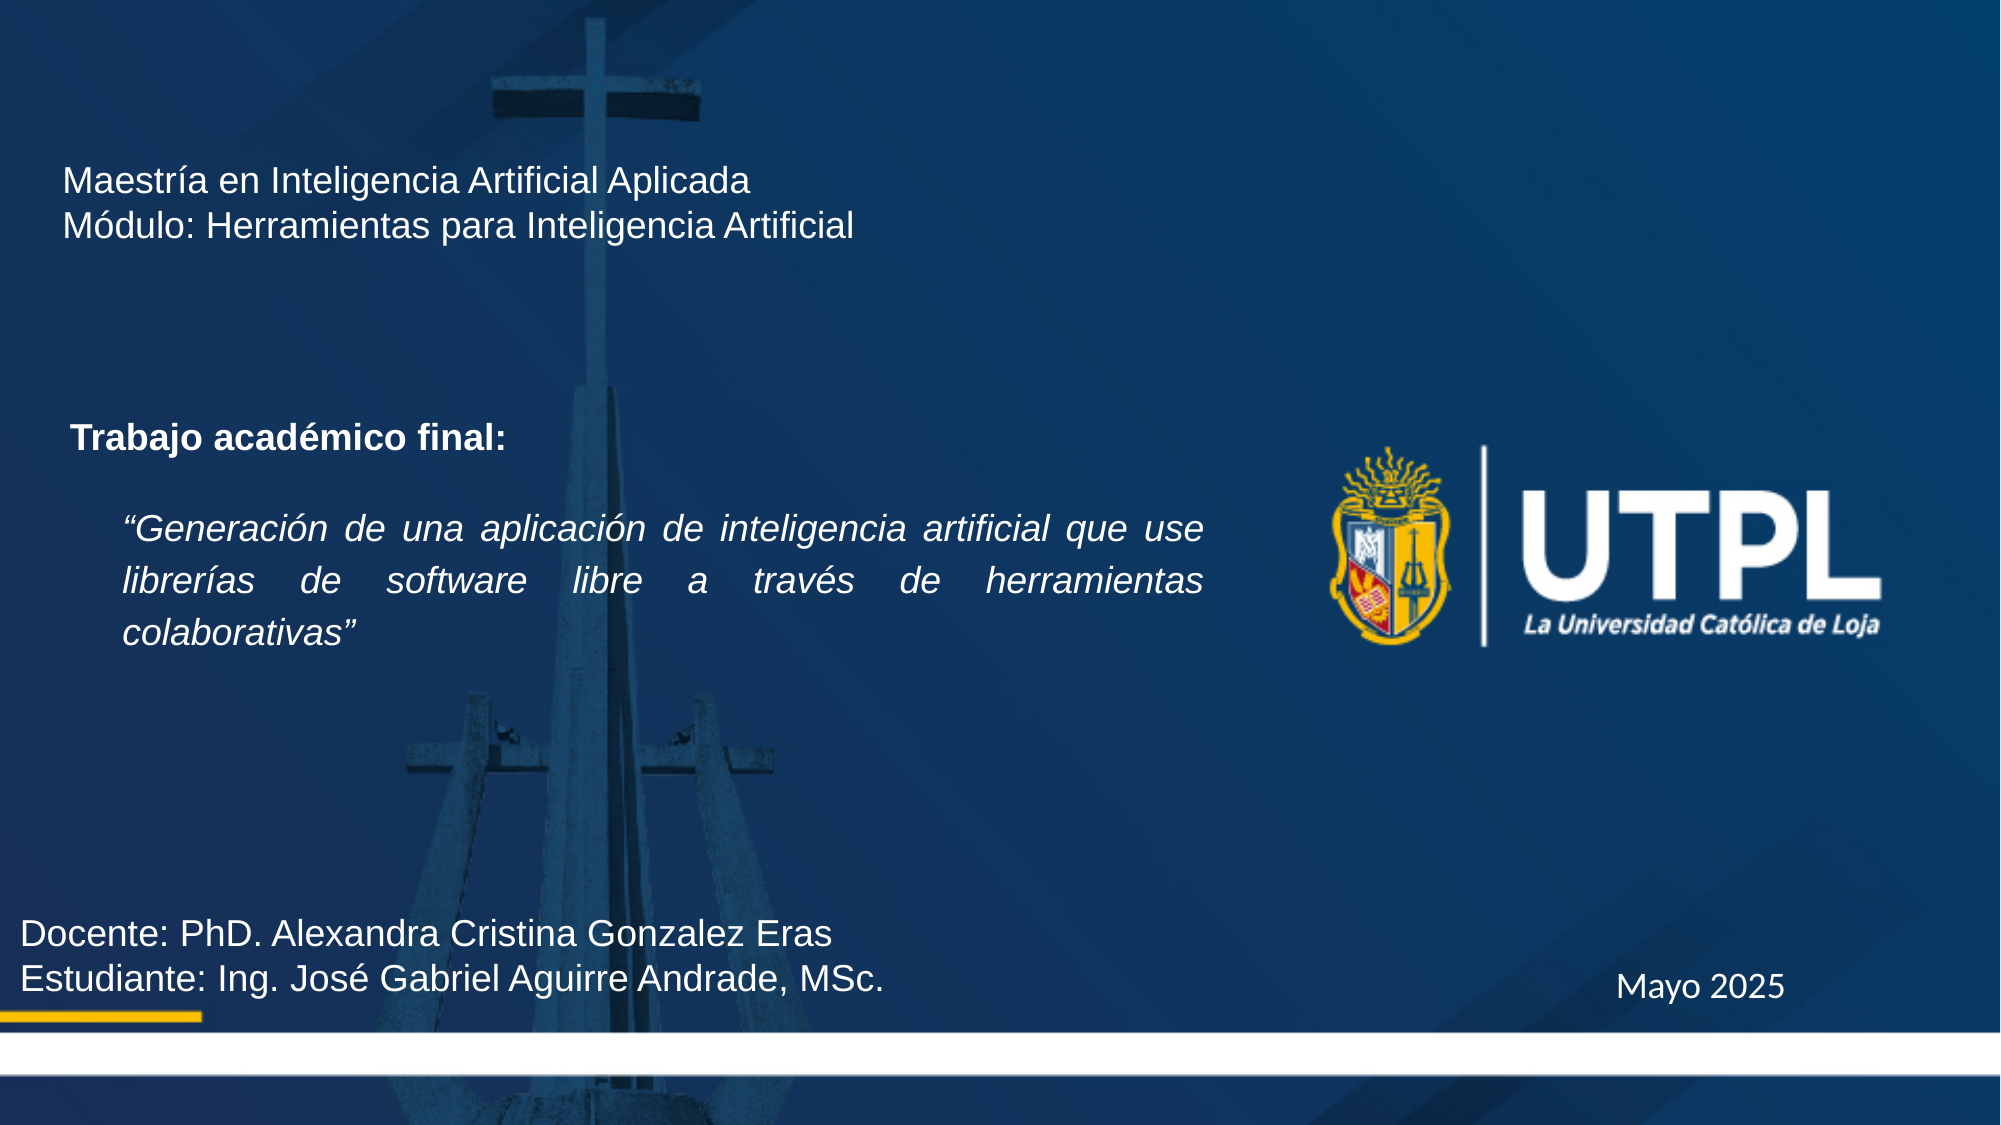

Maestría en Inteligencia Artificial Aplicada
Módulo: Herramientas para Inteligencia Artificial
Trabajo académico final:
“Generación de una aplicación de inteligencia artificial que use librerías de software libre a través de herramientas colaborativas”
Docente: PhD. Alexandra Cristina Gonzalez Eras
Estudiante: Ing. José Gabriel Aguirre Andrade, MSc.
Mayo 2025